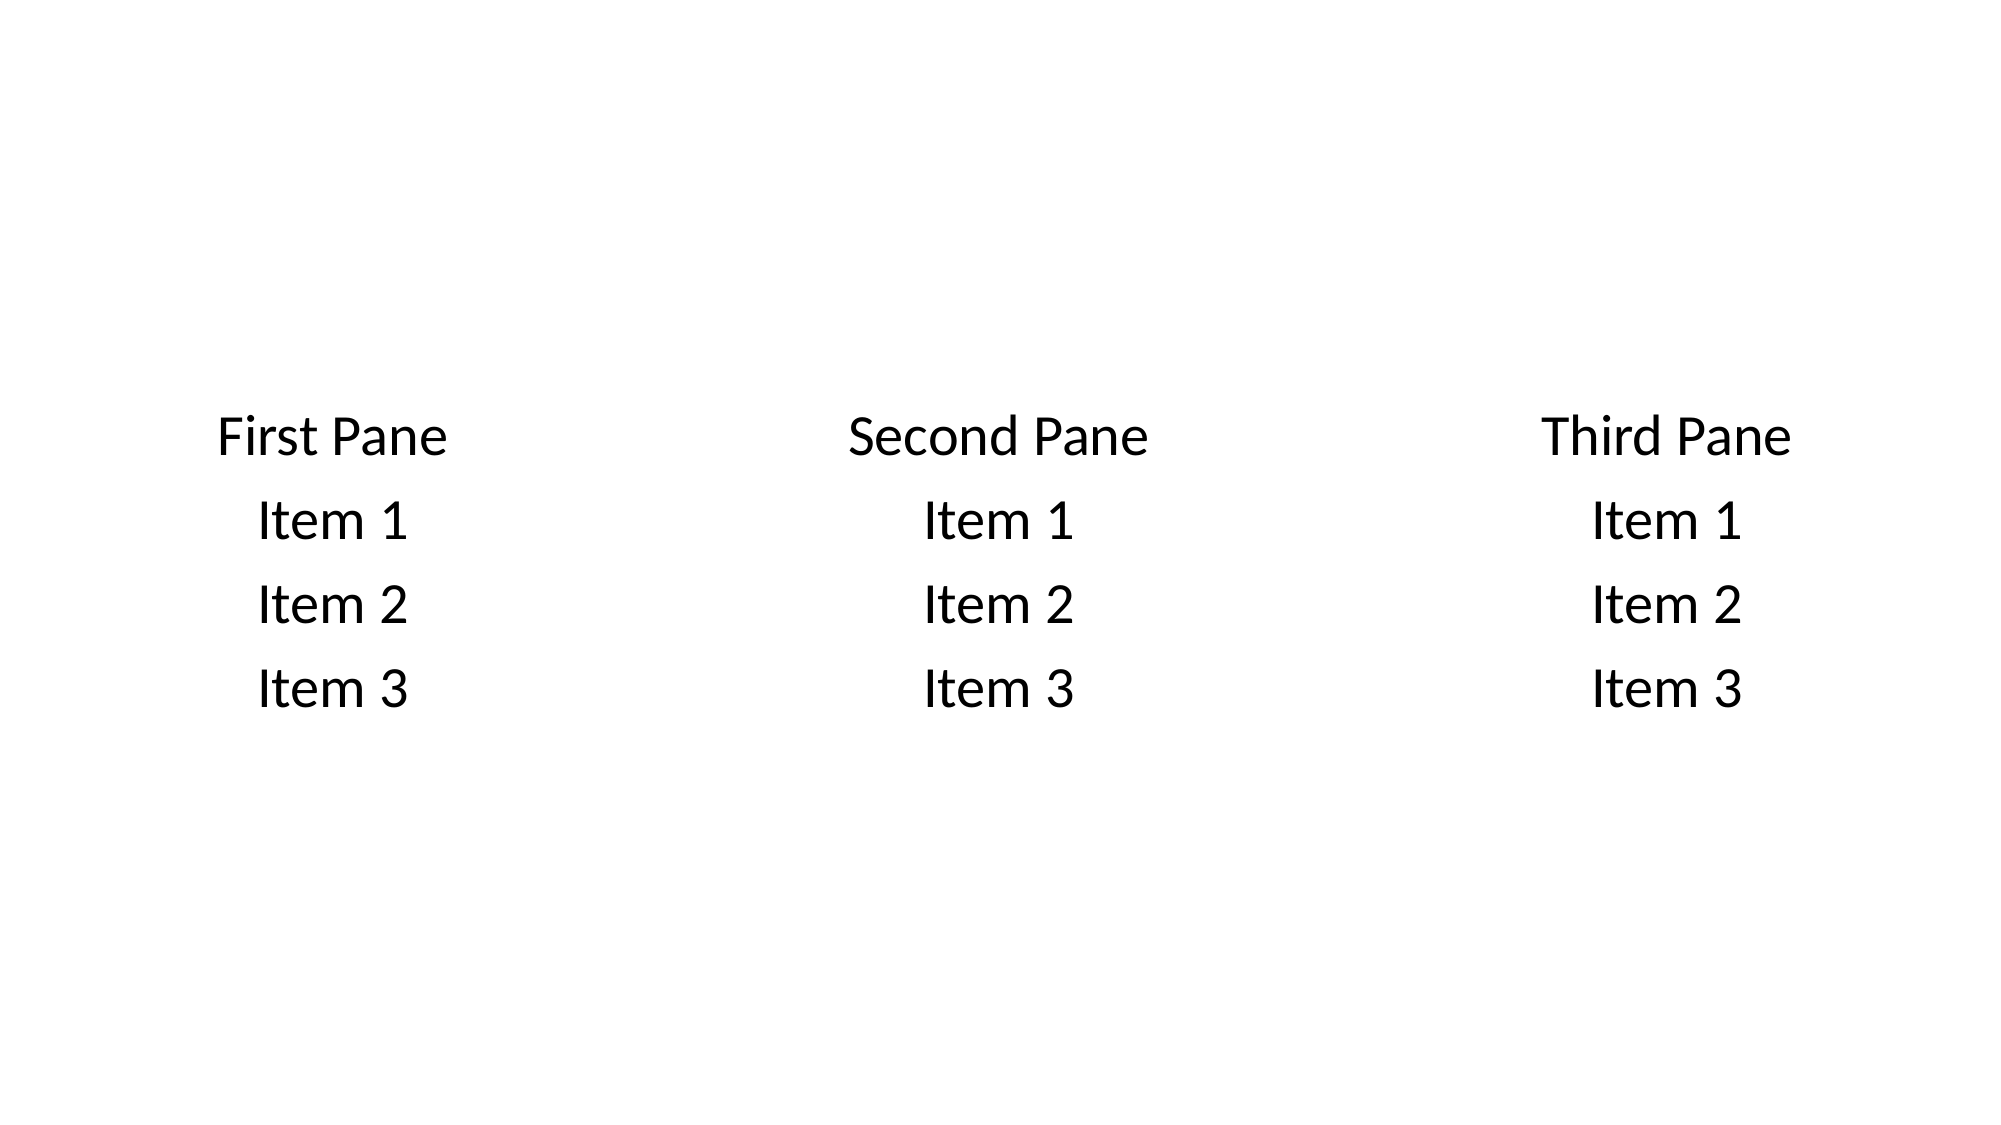

First Pane
Item 1
Item 2
Item 3
Second Pane
Item 1
Item 2
Item 3
Third Pane
Item 1
Item 2
Item 3